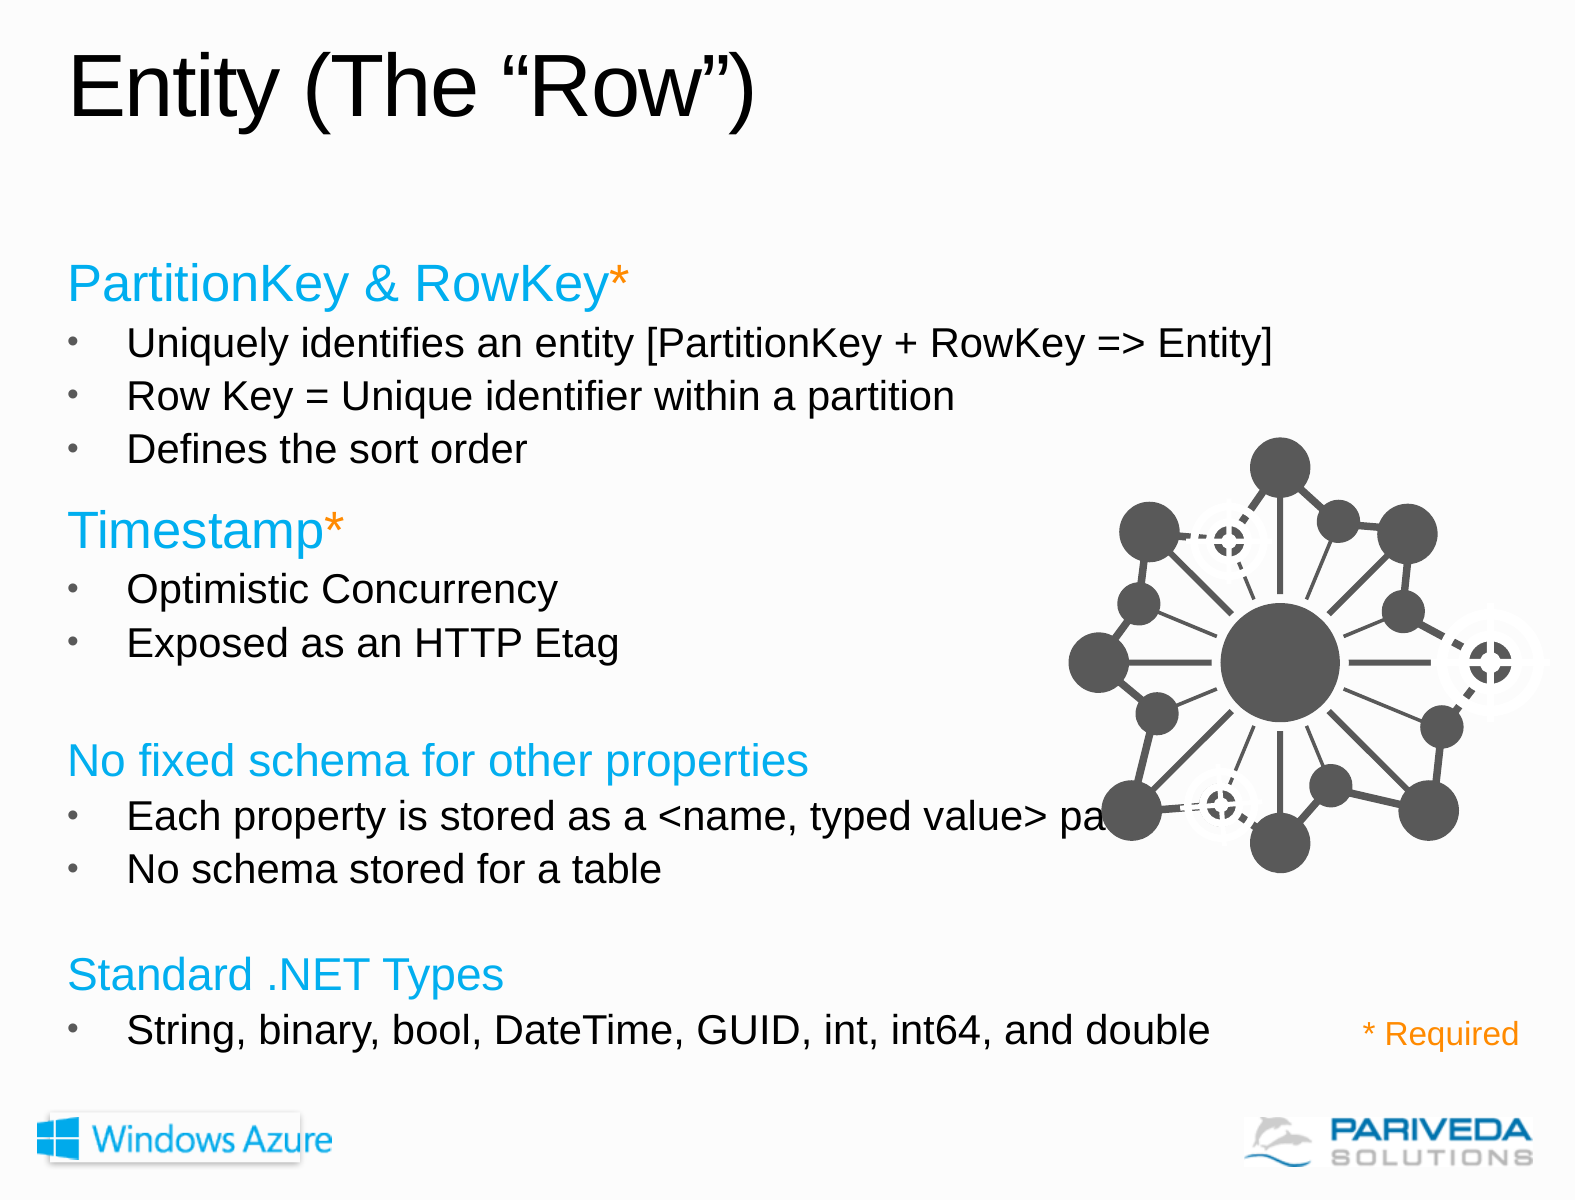

# Entity (The “Row”)
PartitionKey & RowKey*
Uniquely identifies an entity [PartitionKey + RowKey => Entity]
Row Key = Unique identifier within a partition
Defines the sort order
Timestamp*
Optimistic Concurrency
Exposed as an HTTP Etag

No fixed schema for other properties
Each property is stored as a <name, typed value> pair
No schema stored for a table

Standard .NET Types
String, binary, bool, DateTime, GUID, int, int64, and double

* Required